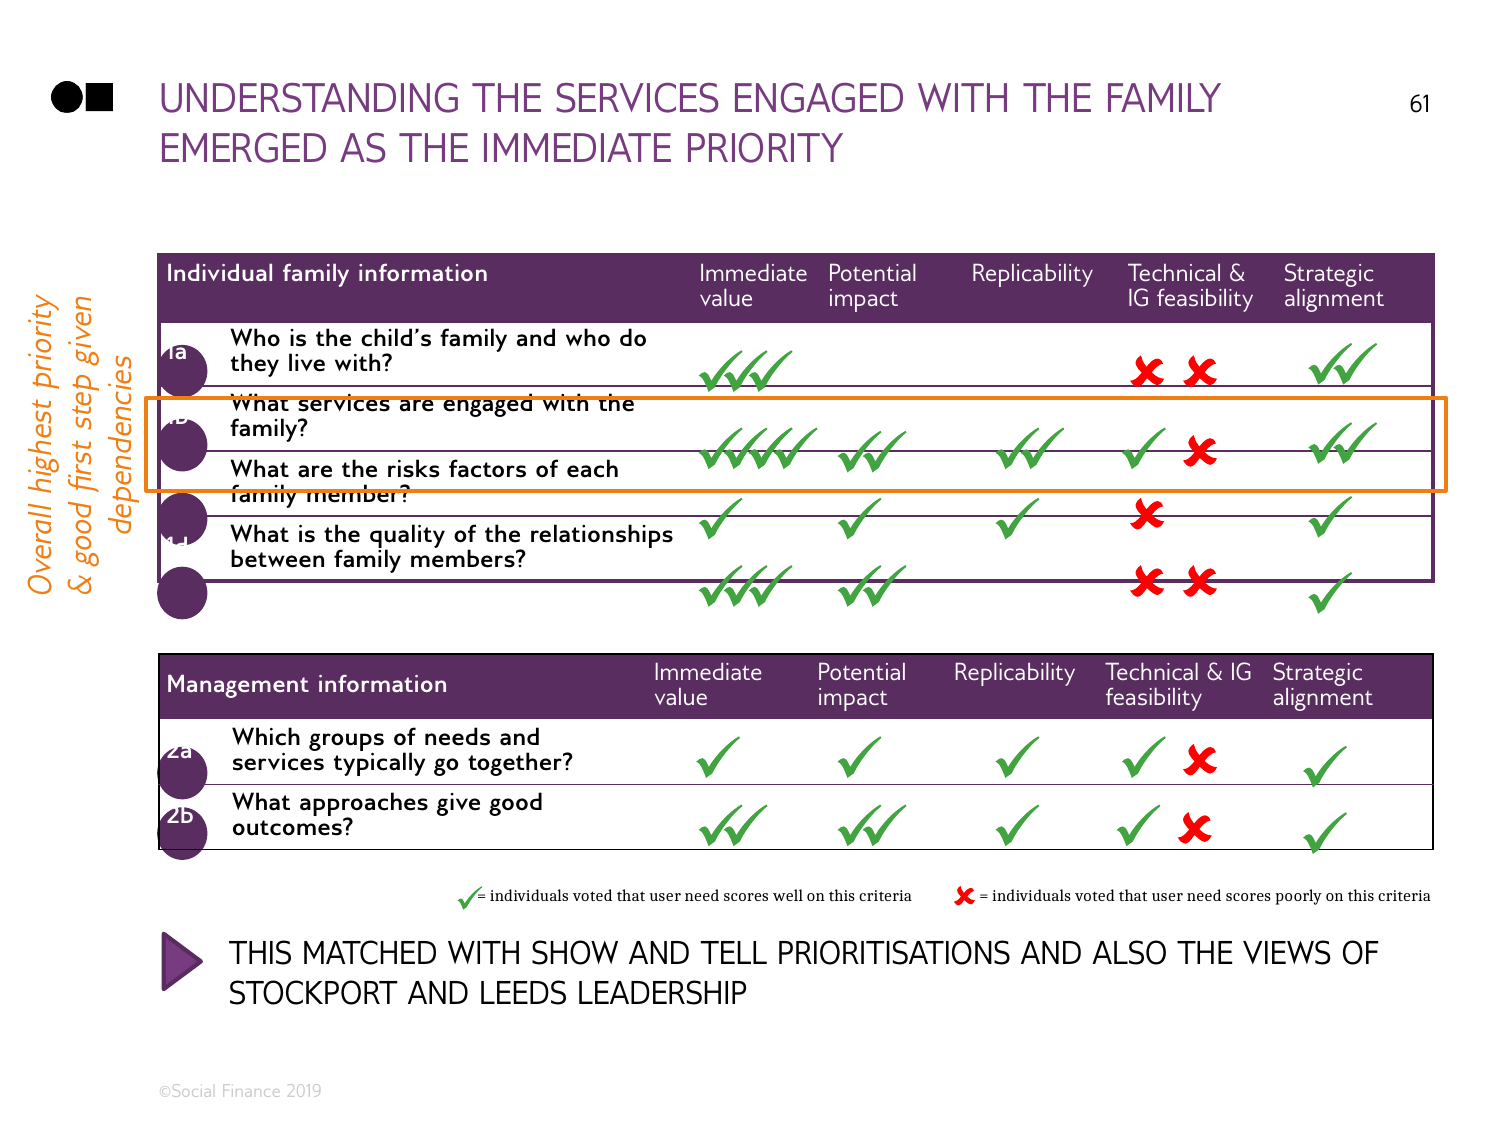

# Understanding the services engaged with the family emerged as the immediate priority
61
| Individual family information |  | Immediate value | Potential impact | Replicability | Technical & IG feasibility | Strategic alignment |
| --- | --- | --- | --- | --- | --- | --- |
| 1a | Who is the child’s family and who do they live with? |  |  |  |  |  |
| 1b | What services are engaged with the family? |  |  |  |  |  |
| 1c | What are the risks factors of each family member? |  |  |  |  |  |
| 1d | What is the quality of the relationships between family members? |  |  |  |  |  |

Overall highest priority & good first step given dependencies

| Management information |  | Immediate value | Potential impact | Replicability | Technical & IG feasibility | Strategic alignment |
| --- | --- | --- | --- | --- | --- | --- |
| 2a | Which groups of needs and services typically go together? |  |  |  |  |  |
| 2b | What approaches give good outcomes? |  |  |  |  |  |

= individuals voted that user need scores well on this criteria                  = individuals voted that user need scores poorly on this criteria

This matched with show and tell prioritisations and also the views of Stockport and leeds leadership